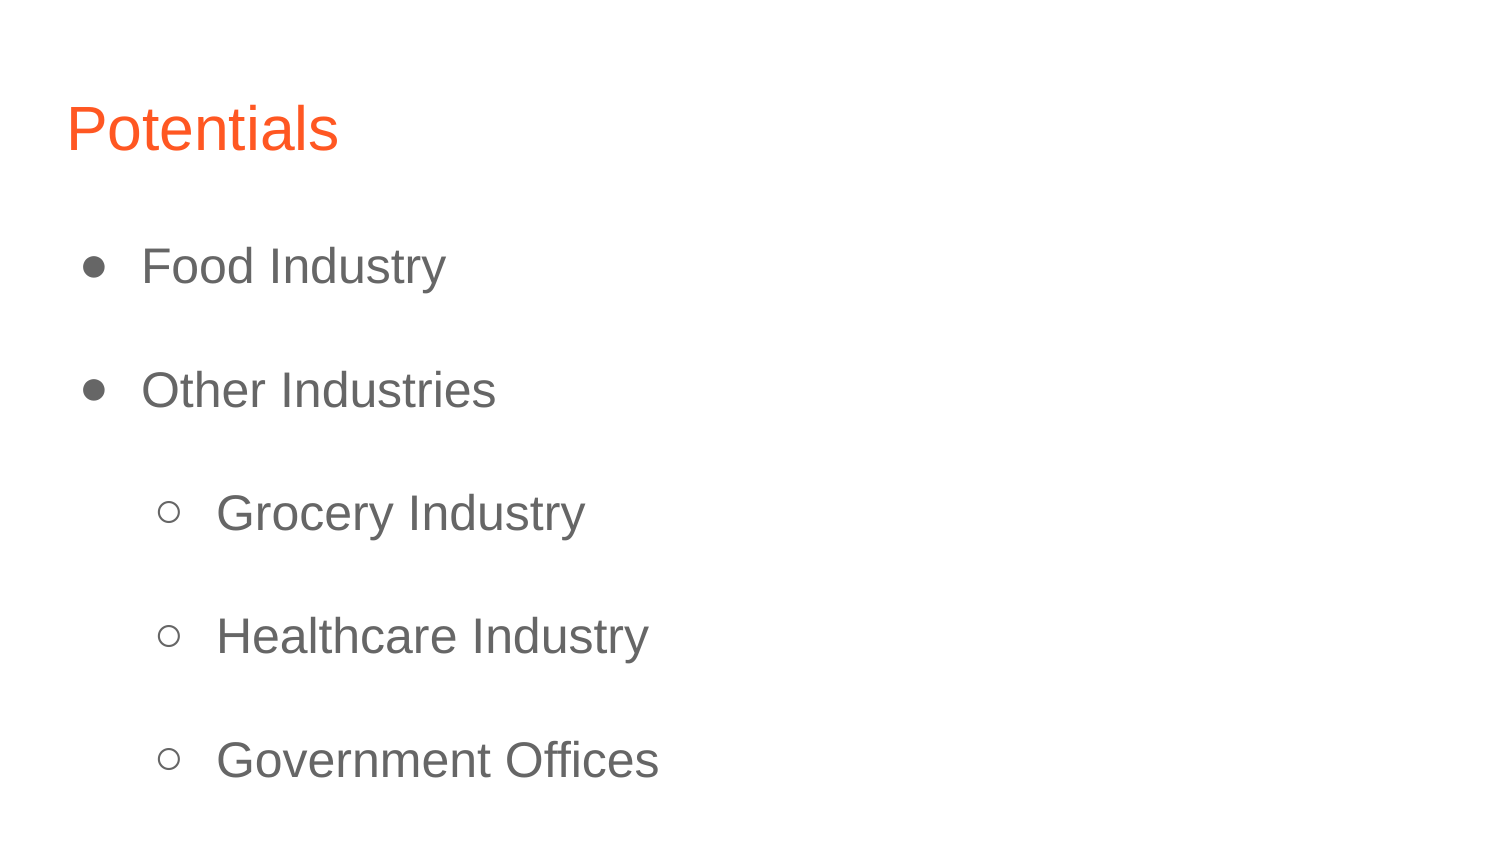

# Potentials
Food Industry
Other Industries
Grocery Industry
Healthcare Industry
Government Offices